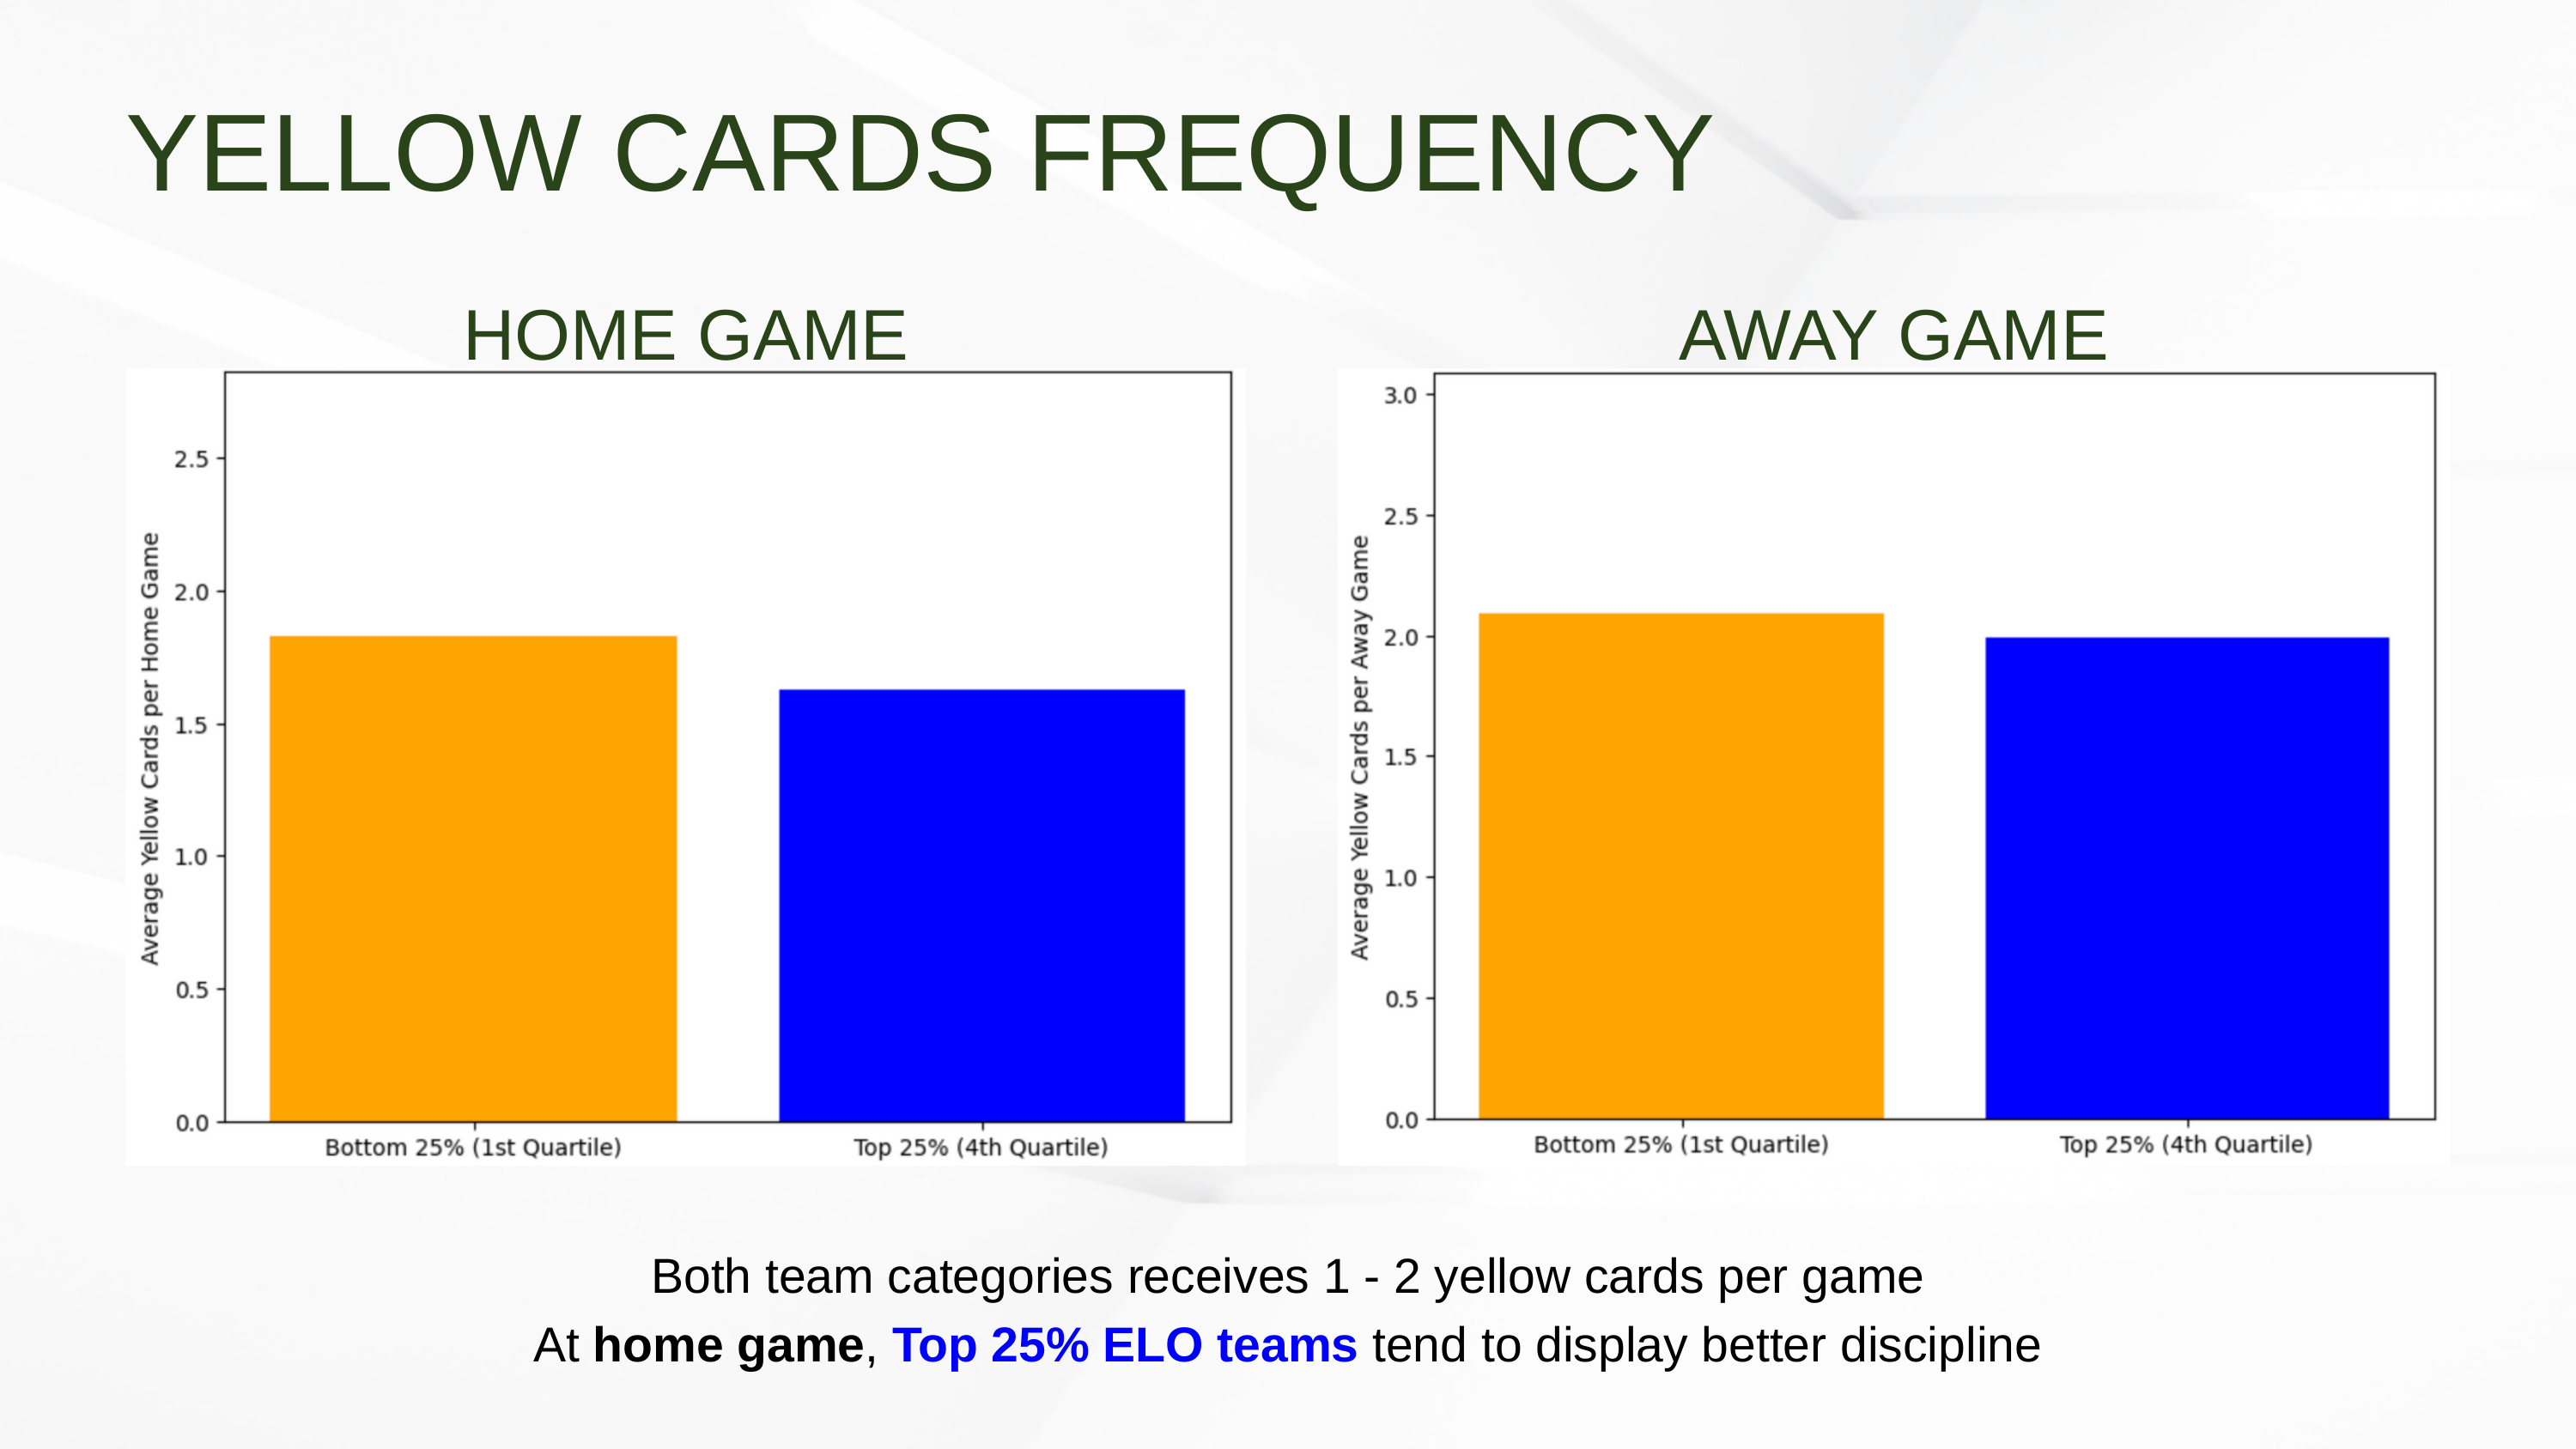

YELLOW CARDS FREQUENCY
HOME GAME
AWAY GAME

Both team categories receives 1 - 2 yellow cards per game
At home game, Top 25% ELO teams tend to display better discipline